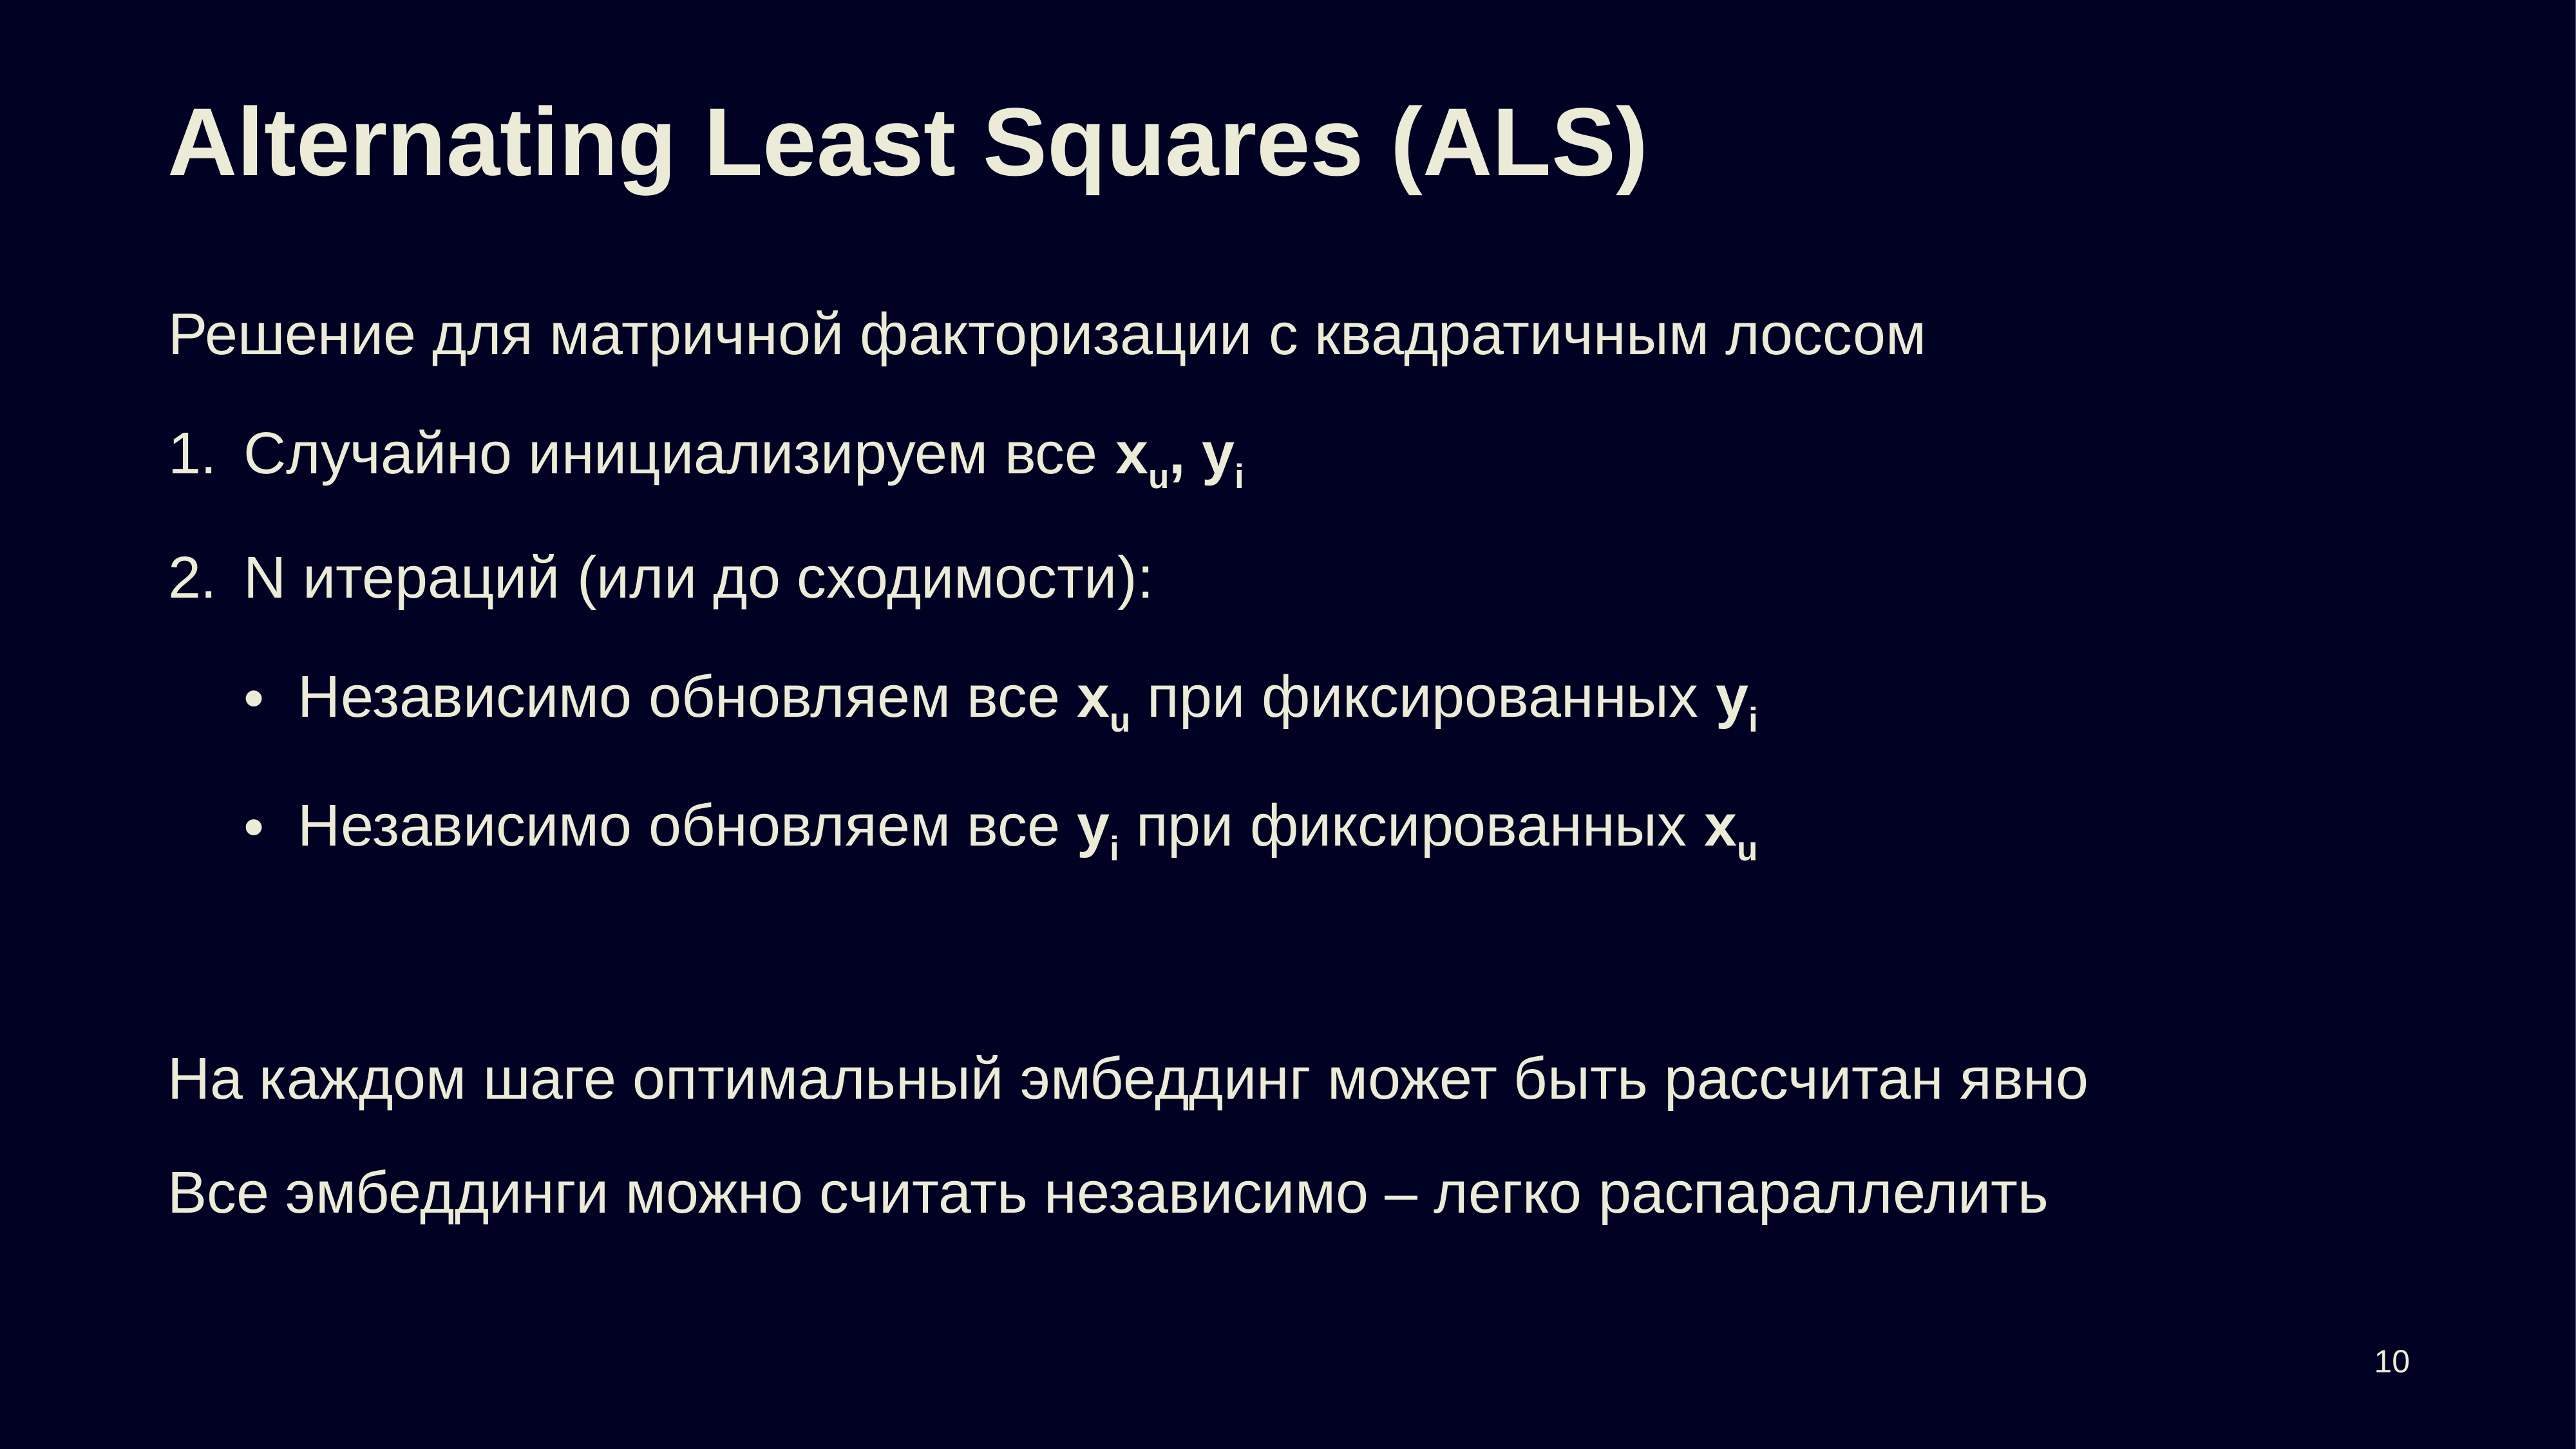

# Alternating Least Squares (ALS)
Решение для матричной факторизации с квадратичным лоссом
Случайно инициализируем все xu, yi
N итераций (или до сходимости):
Независимо обновляем все xu при фиксированных yi
Независимо обновляем все yi при фиксированных xu

На каждом шаге оптимальный эмбеддинг может быть рассчитан явно
Все эмбеддинги можно считать независимо – легко распараллелить

10